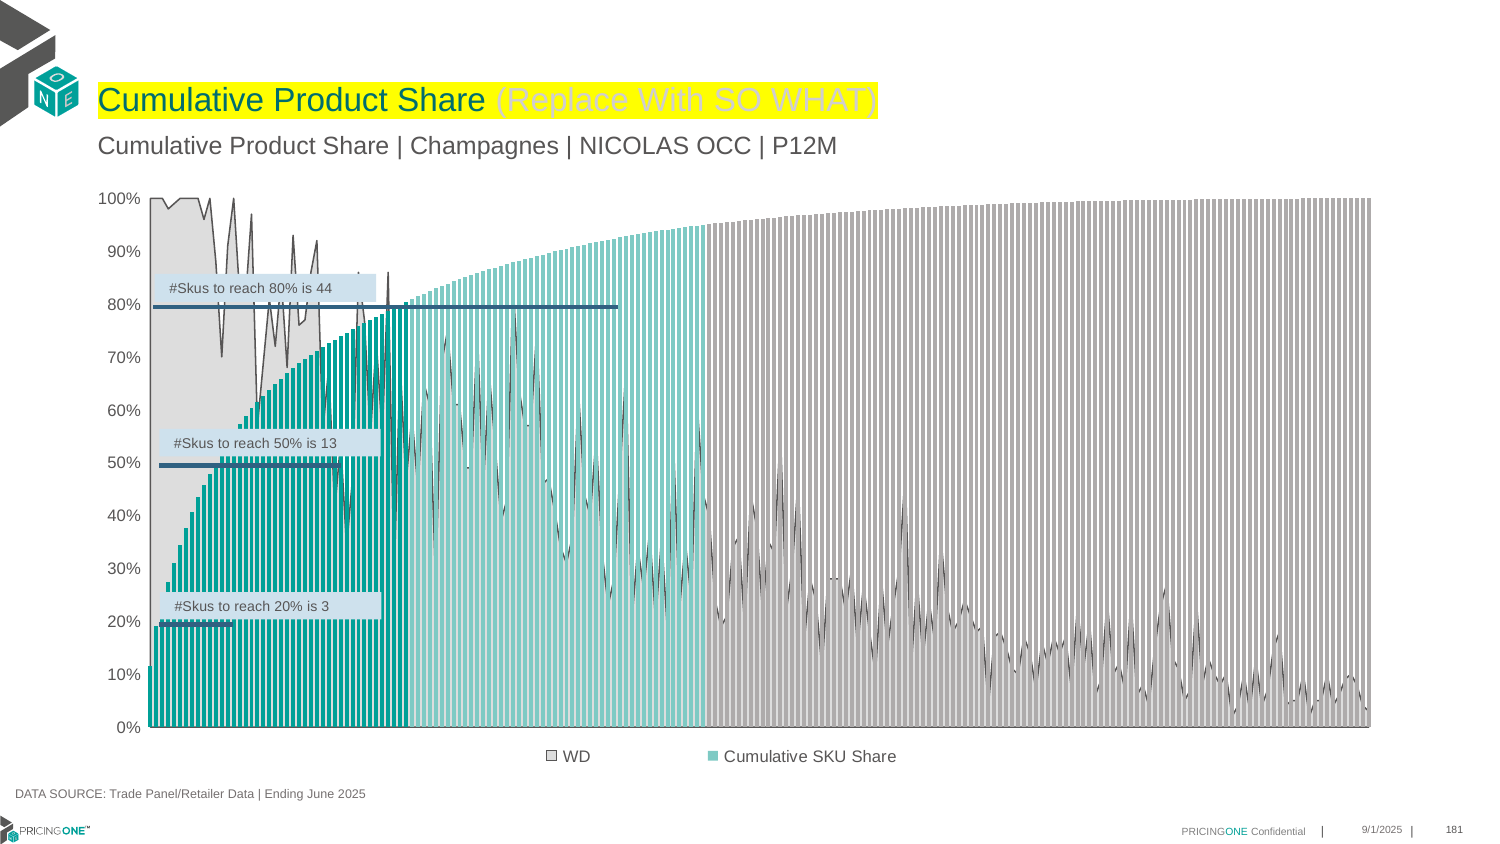

# Cumulative Product Share (Replace With SO WHAT)
Cumulative Product Share | Champagnes | NICOLAS OCC | P12M

### Chart

| Category | WD | Cumulative SKU Share |
|---|---|---|
| Ruinart | 1.0 | 0.11620632998851034 |
| Nicolas | 1.0 | 0.19018014181294637 |
| Deutz | 1.0 | 0.2321739891227849 |
| Ruinart | 0.98 | 0.27357662749719835 |
| Heidsieck & | 0.99 | 0.310402060675149 |
| De Bligny | 1.0 | 0.344093893500047 |
| Ayala | 1.0 | 0.37593168481036926 |
| Malard | 1.0 | 0.40572115267086195 |
| Canard Duch | 1.0 | 0.43521533772247534 |
| Besserat De | 0.96 | 0.45768964039829085 |
| Nicolas Feu | 1.0 | 0.4788888874592941 |
| Ruinart | 0.88 | 0.4999646175283478 |
| Ruinart | 0.7 | 0.5208145430964938 |
| Laurent Per | 0.91 | 0.5407509575783465 |
| Demoiselle | 1.0 | 0.557763493266394 |
| Taittinger | 0.82 | 0.5736605161208974 |
| Bollinger | 0.81 | 0.5885526767804782 |
| Savian | 0.97 | 0.6028085962679856 |
| Ruinart | 0.57 | 0.6147427822974418 |
| Roederer | 0.69 | 0.6261410847107838 |
| Laurent Per | 0.81 | 0.6373579715421999 |
| Deutz | 0.72 | 0.6483233211660521 |
| Vesselle | 0.85 | 0.6590339169940084 |
| Campari: Al | 0.68 | 0.6696660280666634 |
| Perrier Jou | 0.93 | 0.6791768364467766 |
| Pommery | 0.76 | 0.6878506885428985 |
| Ruinart | 0.77 | 0.6964557056487153 |
| Demoiselle | 0.86 | 0.7045653681514011 |
| All Others | 0.92 | 0.7119738143977069 |
| Ruinart | 0.56 | 0.7192613169227288 |
| Piper Heids | 0.68 | 0.7260322353616284 |
| Ruinart | 0.41 | 0.7325773492996203 |
| Taittinger | 0.54 | 0.7390928706249575 |
| Dom Perigno | 0.34 | 0.7456026020912973 |
| Roederer | 0.47 | 0.7520235557196733 |
| Moët & Chan | 0.86 | 0.7584387194890516 |
| Deutz | 0.77 | 0.7645354410135601 |
| Nicolas | 0.55 | 0.7705202252641143 |
| All Others | 0.73 | 0.7763133008500802 |
| De Bligny | 0.55 | 0.7820015156564223 |
| Malard | 0.86 | 0.7876807240154348 |
| Dom Perigno | 0.28 | 0.7932949572901404 |
| Malard | 0.69 | 0.7989008274351829 |
| Besserat De | 0.46 | 0.8042892562089808 |
| Nicolas Feu | 0.59 | 0.8096770416651123 |
| Canard Duch | 0.45 | 0.8149342336349639 |
| Henriot | 0.65 | 0.8197668359449889 |
| Laurent Per | 0.61 | 0.8245923617606835 |
| Dom Perigno | 0.27 | 0.8293844350577252 |
| Veuve Clicq | 0.69 | 0.8338593527452298 |
| Nicolas | 0.75 | 0.8382943847374174 |
| Pommery | 0.61 | 0.8427274867766057 |
| Louis Marti | 0.61 | 0.8471097667201481 |
| De Venoge | 0.49 | 0.8510372210735432 |
| Veuve Clicq | 0.49 | 0.854905490201629 |
| Nicolas | 0.75 | 0.858538305063811 |
| Moët & Chan | 0.45 | 0.8621640434316626 |
| Ayala | 0.67 | 0.8656340989242446 |
| Ruinart | 0.53 | 0.8690050834962003 |
| Veuve Clicq | 0.39 | 0.8723715648444912 |
| Ruinart | 0.43 | 0.8756171024714982 |
| Canard Duch | 0.84 | 0.8788137479558584 |
| Campari: Al | 0.64 | 0.8818572838356147 |
| Nicolas Feu | 0.57 | 0.8848191183717377 |
| Moët & Chan | 0.57 | 0.8877745197311966 |
| Deutz | 0.75 | 0.8907061183369985 |
| Nicolas | 0.46 | 0.8936351436721349 |
| Henriot | 0.47 | 0.8965410095712807 |
| All Others | 0.41 | 0.899436582387764 |
| Canard Duch | 0.34 | 0.9022105681652971 |
| Bollinger | 0.31 | 0.9047729024305833 |
| Besserat De | 0.36 | 0.9073172238012102 |
| Lanson | 0.64 | 0.9098055765348599 |
| Ruinart | 0.44 | 0.9122926426331769 |
| Nicolas Feu | 0.4 | 0.914778422096161 |
| Malard | 0.55 | 0.9172069462868352 |
| Malard | 0.33 | 0.9195704953932026 |
| Krug | 0.23 | 0.9217674252239714 |
| Laurent Per | 0.28 | 0.9238678574047796 |
| Roederer | 0.48 | 0.9259483467379294 |
| Henriot | 0.68 | 0.9279529245864435 |
| Vranken | 0.2 | 0.9299079669746445 |
| De Venoge | 0.34 | 0.9318179771261973 |
| Roederer | 0.26 | 0.9336443559811176 |
| De Venoge | 0.37 | 0.9354662316123731 |
| Ruinart | 0.2 | 0.9372694510313029 |
| Veuve Clicq | 0.36 | 0.9390353580255812 |
| Canard Duch | 0.18 | 0.9407993350668604 |
| Malard | 0.54 | 0.9424841840351719 |
| Henriot | 0.22 | 0.9440358662465378 |
| Ruinart | 0.35 | 0.9454968406669407 |
| Delamotte | 0.24 | 0.9469288657923555 |
| Nicolas | 0.61 | 0.9483531711057734 |
| All Others | 0.44 | 0.9497568902538664 |
| Nicolas | 0.4 | 0.9511387366013018 |
| Roederer | 0.24 | 0.9524112189454484 |
| Roederer | 0.19 | 0.9536451022296109 |
| Bollinger | 0.21 | 0.9548590426661148 |
| Roederer | 0.34 | 0.9560556135256257 |
| Moët & Chan | 0.36 | 0.9571801328064995 |
| Roederer | 0.19 | 0.9582975755930428 |
| De Venoge | 0.44 | 0.959413088426587 |
| Ruinart | 0.38 | 0.9605157349068031 |
| Roederer | 0.22 | 0.9615932919980293 |
| Nicolas | 0.35 | 0.9626547661475956 |
| Roederer | 0.33 | 0.9636686347898479 |
| Nicolas | 0.56 | 0.9646458343251152 |
| Perrier Jou | 0.22 | 0.9656185306367177 |
| Nicolas | 0.3 | 0.9665661375593304 |
| Deutz | 0.47 | 0.9674950882696175 |
| Ruinart | 0.16 | 0.9683983062732484 |
| Canard Duch | 0.28 | 0.9692745049348903 |
| Ruinart | 0.24 | 0.9701314040665401 |
| Delamotte | 0.11 | 0.9709799400685266 |
| Nicolas | 0.28 | 0.971796310187193 |
| Vesselle | 0.28 | 0.9726101070351938 |
| Roederer | 0.28 | 0.973397527858872 |
| Ruinart | 0.22 | 0.9741752989175542 |
| Vranken | 0.3 | 0.9749472801172386 |
| Ruinart | 0.15 | 0.9756922419749342 |
| Deutz | 0.27 | 0.9764352738796306 |
| Deutz | 0.18 | 0.9771680127016644 |
| Ayala | 0.1 | 0.9778602225107149 |
| Roederer | 0.28 | 0.9785241263424436 |
| All Others | 0.15 | 0.979179667044509 |
| All Others | 0.23 | 0.9798229847109128 |
| Besserat De | 0.3 | 0.9804605125183189 |
| Demoiselle | 0.48 | 0.9810973970080586 |
| Nicolas | 0.11 | 0.9817175552384719 |
| Nicolas Feu | 0.28 | 0.9823364268335524 |
| All Others | 0.13 | 0.9829340689456415 |
| Lanson | 0.24 | 0.9835272078340658 |
| Taittinger | 0.16 | 0.9841190600871572 |
| Nicolas | 0.36 | 0.9847089823872495 |
| Ruinart | 0.23 | 0.98527059871002 |
| Bollinger | 0.18 | 0.9858244952207936 |
| Nicolas | 0.2 | 0.9863629521075736 |
| Roederer | 0.24 | 0.9868763196053638 |
| Nicolas | 0.21 | 0.9873633110788315 |
| Laurent Per | 0.18 | 0.9878059136333173 |
| Louis Marti | 0.19 | 0.9882362931521413 |
| Piper Heids | 0.04 | 0.988659596176635 |
| Piper Heids | 0.17 | 0.9890809692481295 |
| Nicolas | 0.18 | 0.989499125731292 |
| Deutz | 0.15 | 0.9898979826844623 |
| All Others | 0.11 | 0.9902968396376326 |
| Lanson | 0.1 | 0.990687976778806 |
| Deutz | 0.17 | 0.9910771839669803 |
| Laurent Per | 0.14 | 0.9914560980724921 |
| Laurent Per | 0.07 | 0.9918324389073383 |
| Vesselle | 0.16 | 0.9922004166125212 |
| Roederer | 0.12 | 0.9925555279643761 |
| All Others | 0.17 | 0.9929054927748997 |
| Perrier Jou | 0.14 | 0.9932220050667704 |
| Laurent Per | 0.17 | 0.9935037782046552 |
| Nicolas | 0.07 | 0.9937829780718744 |
| Pommery | 0.23 | 0.9940505982210984 |
| Roederer | 0.11 | 0.9943137151466576 |
| Pommery | 0.2 | 0.9945729721662183 |
| Laurent Per | 0.06 | 0.9948122863381205 |
| Ruinart | 0.09 | 0.9950438806980259 |
| Nicolas | 0.24 | 0.9952536022572734 |
| Vranken | 0.1 | 0.9954607505458555 |
| Nicolas | 0.12 | 0.9956588923871078 |
| Dom Perigno | 0.07 | 0.9958358047453688 |
| Pommery | 0.24 | 0.9960107871506306 |
| De Venoge | 0.06 | 0.996178693061562 |
| Henriot | 0.08 | 0.9963408091134958 |
| Piper Heids | 0.04 | 0.9965016385300967 |
| Besserat De | 0.15 | 0.9966624679466976 |
| Moët & Chan | 0.23 | 0.9968232973632984 |
| Demoiselle | 0.27 | 0.9969751203325697 |
| Nicolas | 0.13 | 0.9971243700311754 |
| Taittinger | 0.11 | 0.9972729764121147 |
| Taittinger | 0.05 | 0.9974215827930539 |
| Nicolas | 0.07 | 0.997568259220994 |
| Nicolas Feu | 0.24 | 0.9977091457899364 |
| Perrier Jou | 0.08 | 0.997848745723546 |
| Bollinger | 0.13 | 0.9979838424334908 |
| Roederer | 0.1 | 0.99811636587277 |
| Laurent Per | 0.08 | 0.9982443860883843 |
| Pommery | 0.1 | 0.9983704763509994 |
| Ruinart | 0.02 | 0.9984888468016176 |
| Roederer | 0.04 | 0.9986020707109047 |
| Henriot | 0.1 | 0.9987114347141933 |
| Pommery | 0.03 | 0.9988201553998156 |
| Pommery | 0.13 | 0.9989263028147722 |
| Laurent Per | 0.04 | 0.9990273036883976 |
| Roederer | 0.07 | 0.999118654797027 |
| All Others | 0.15 | 0.9992087192703235 |
| Bollinger | 0.18 | 0.999295567155288 |
| Roederer | 0.04 | 0.9993714786399236 |
| All Others | 0.05 | 0.9994448168538936 |
| All Others | 0.05 | 0.9995097919382004 |
| De Venoge | 0.1 | 0.9995676905281767 |
| Roederer | 0.02 | 0.9996236591651538 |
| Malard | 0.05 | 0.9996693347194685 |
| De Bligny | 0.05 | 0.9997143669561168 |
| Moët & Chan | 0.1 | 0.9997587558750987 |
| Roederer | 0.04 | 0.999800571523415 |
| De Venoge | 0.06 | 0.9998423871717312 |
| Bollinger | 0.09 | 0.9998822728670482 |
| Deutz | 0.1 | 0.9999215152446989 |
| Henriot | 0.08 | 0.9999575410340175 |
| Besserat De | 0.04 | 0.9999800571523416 |
| Vesselle | 0.03 | 1.0000000000000002 |
#Skus to reach 80% is 44
#Skus to reach 50% is 13
#Skus to reach 20% is 3
DATA SOURCE: Trade Panel/Retailer Data | Ending June 2025

9/1/2025
181